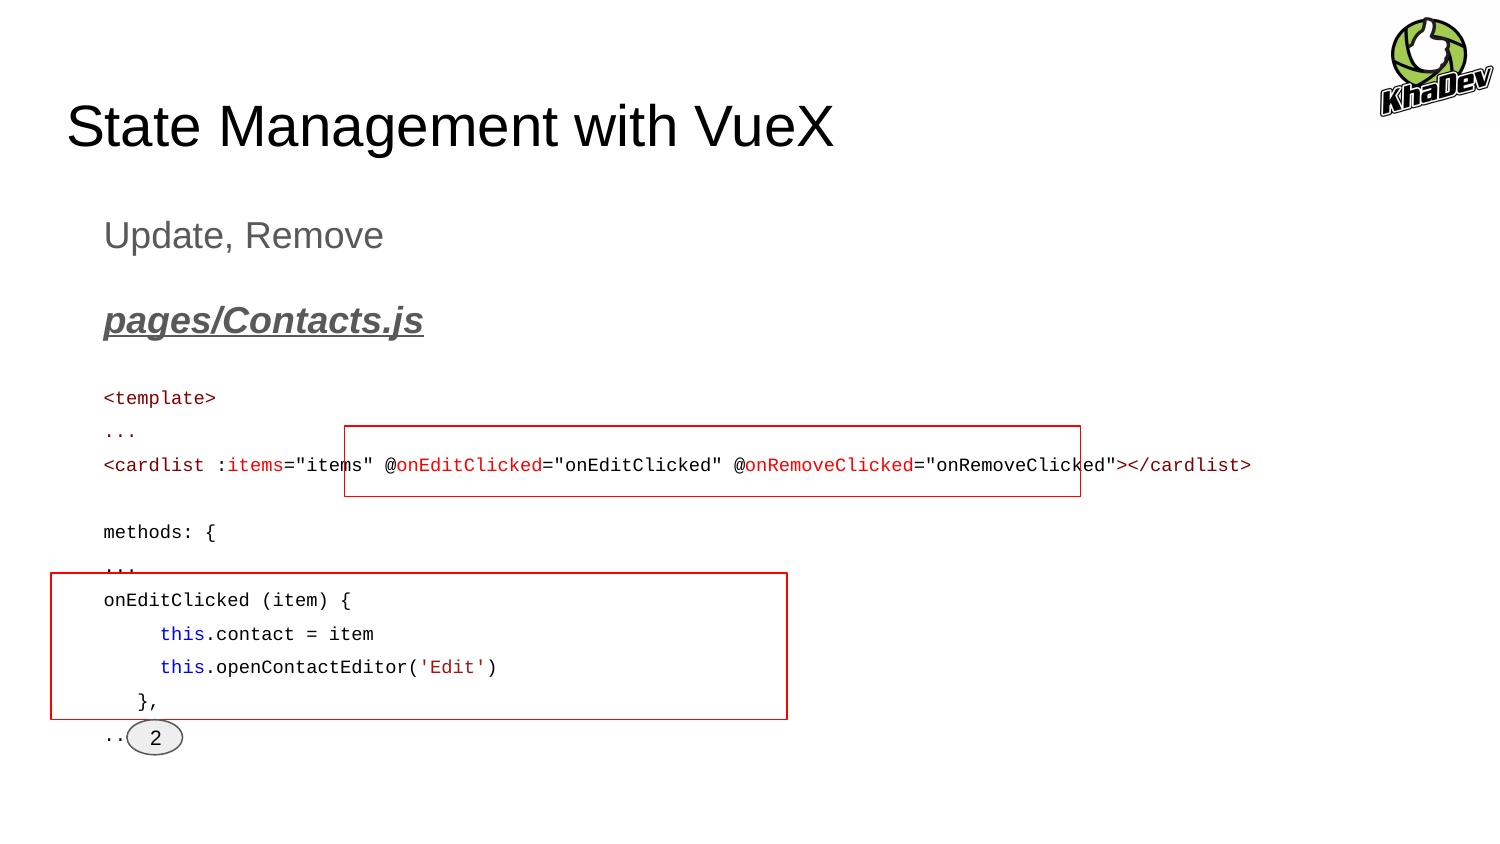

# State Management with VueX
Update, Remove
pages/Contacts.js
<template>
...
<cardlist :items="items" @onEditClicked="onEditClicked" @onRemoveClicked="onRemoveClicked"></cardlist>

methods: {
...
onEditClicked (item) {
     this.contact = item
     this.openContactEditor('Edit')
   },
...

2